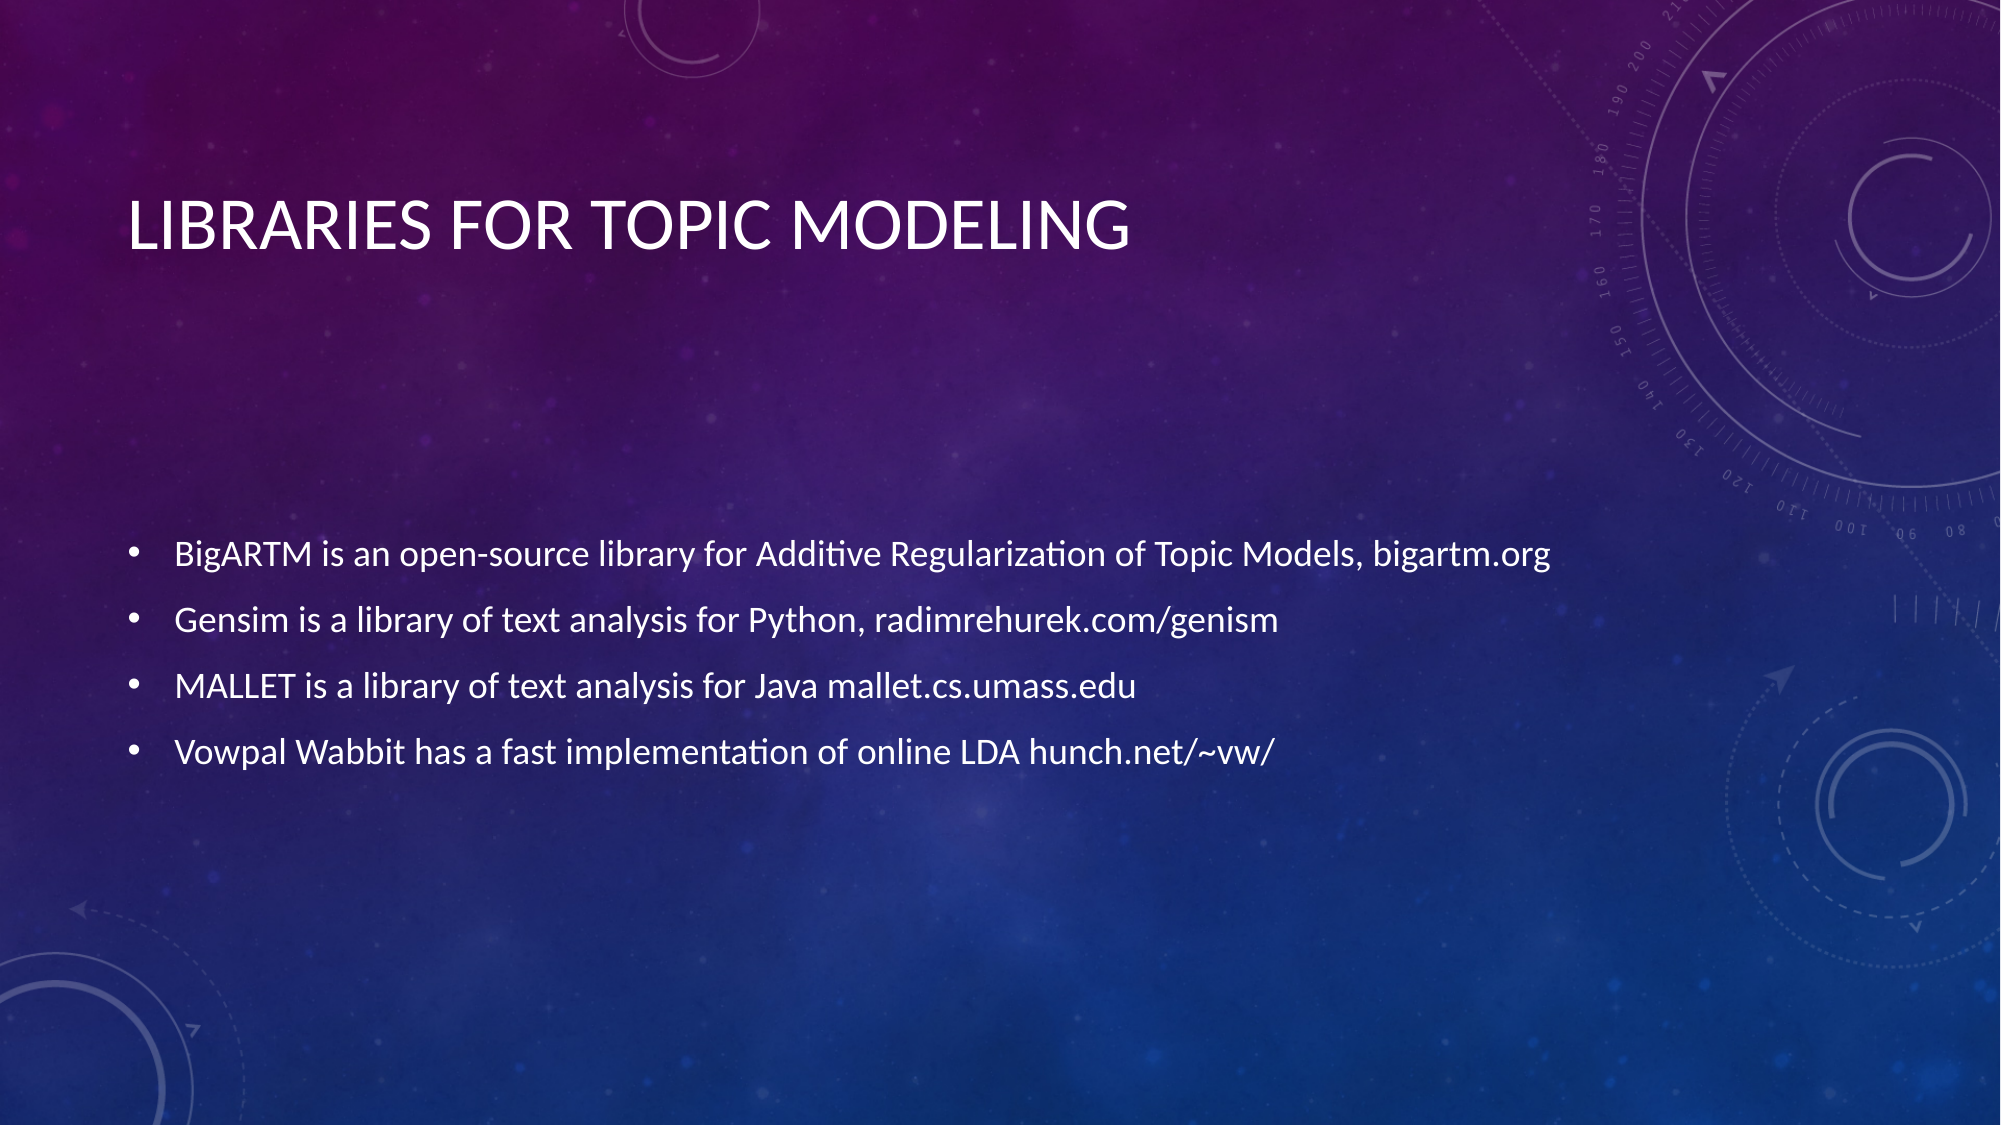

# Libraries for topic modeling
BigARTM is an open-source library for Additive Regularization of Topic Models, bigartm.org
Gensim is a library of text analysis for Python, radimrehurek.com/genism
MALLET is a library of text analysis for Java mallet.cs.umass.edu
Vowpal Wabbit has a fast implementation of online LDA hunch.net/~vw/